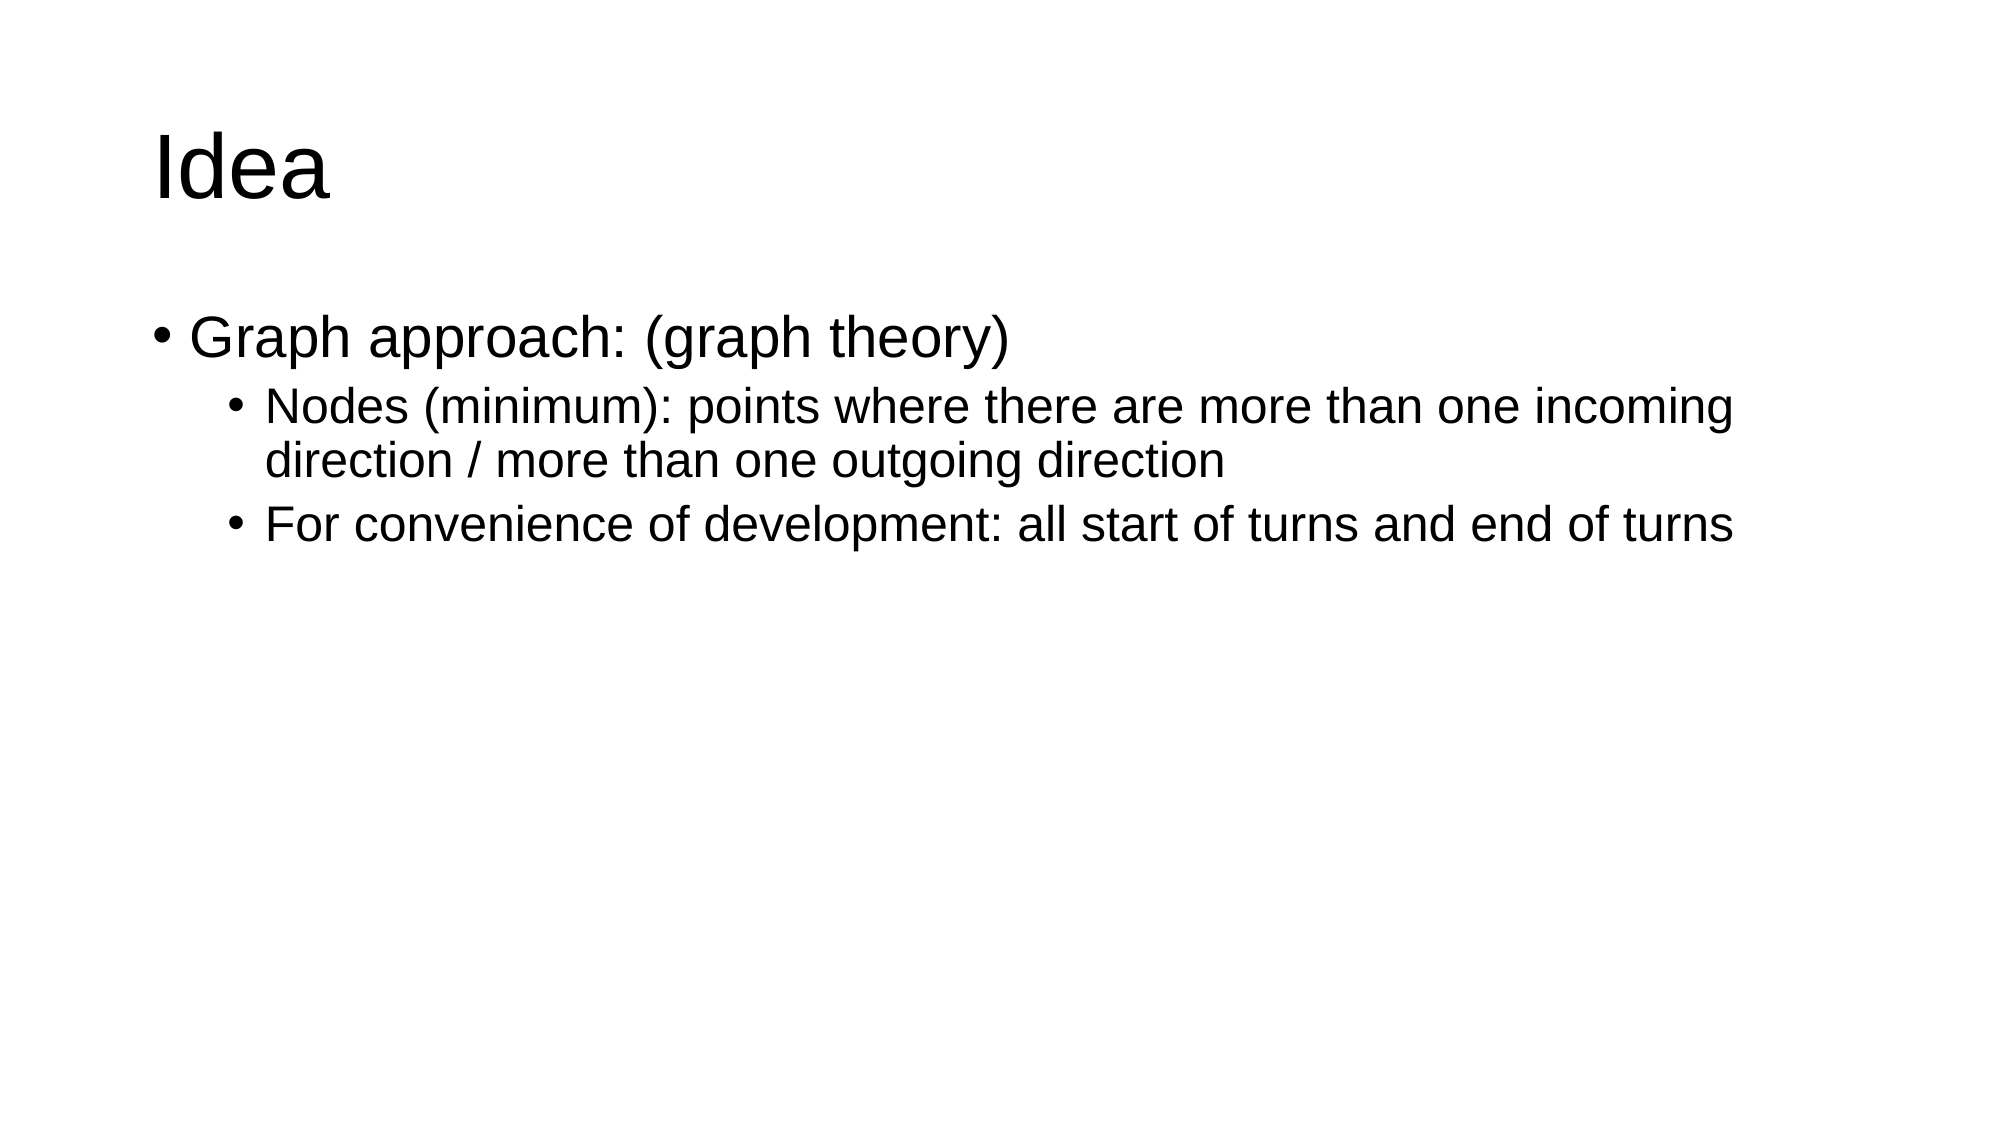

# Idea
Graph approach: (graph theory)
Nodes (minimum): points where there are more than one incoming direction / more than one outgoing direction
For convenience of development: all start of turns and end of turns